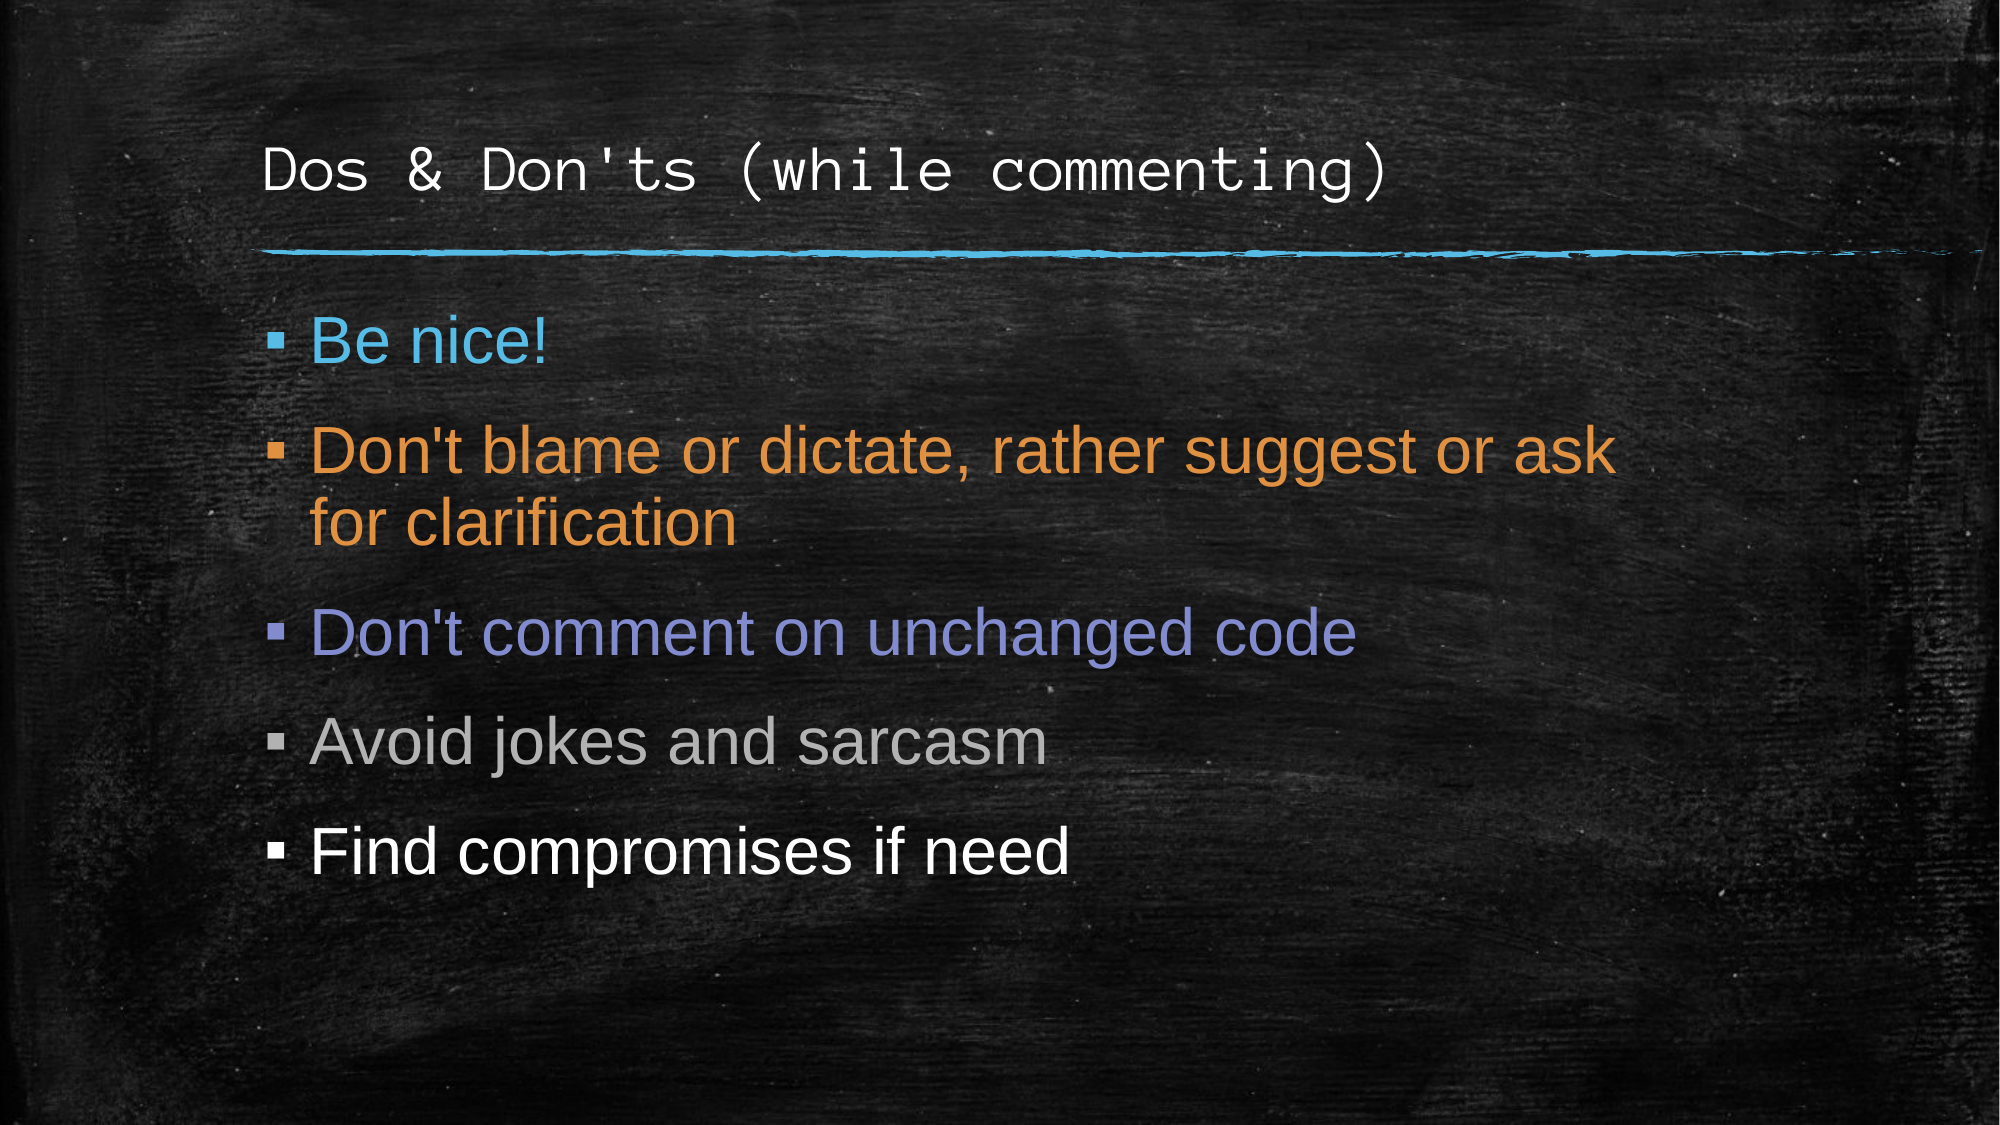

# Dos & Don'ts (while commenting)
Be nice!
Don't blame or dictate, rather suggest or ask for clarification
Don't comment on unchanged code
Avoid jokes and sarcasm
Find compromises if need